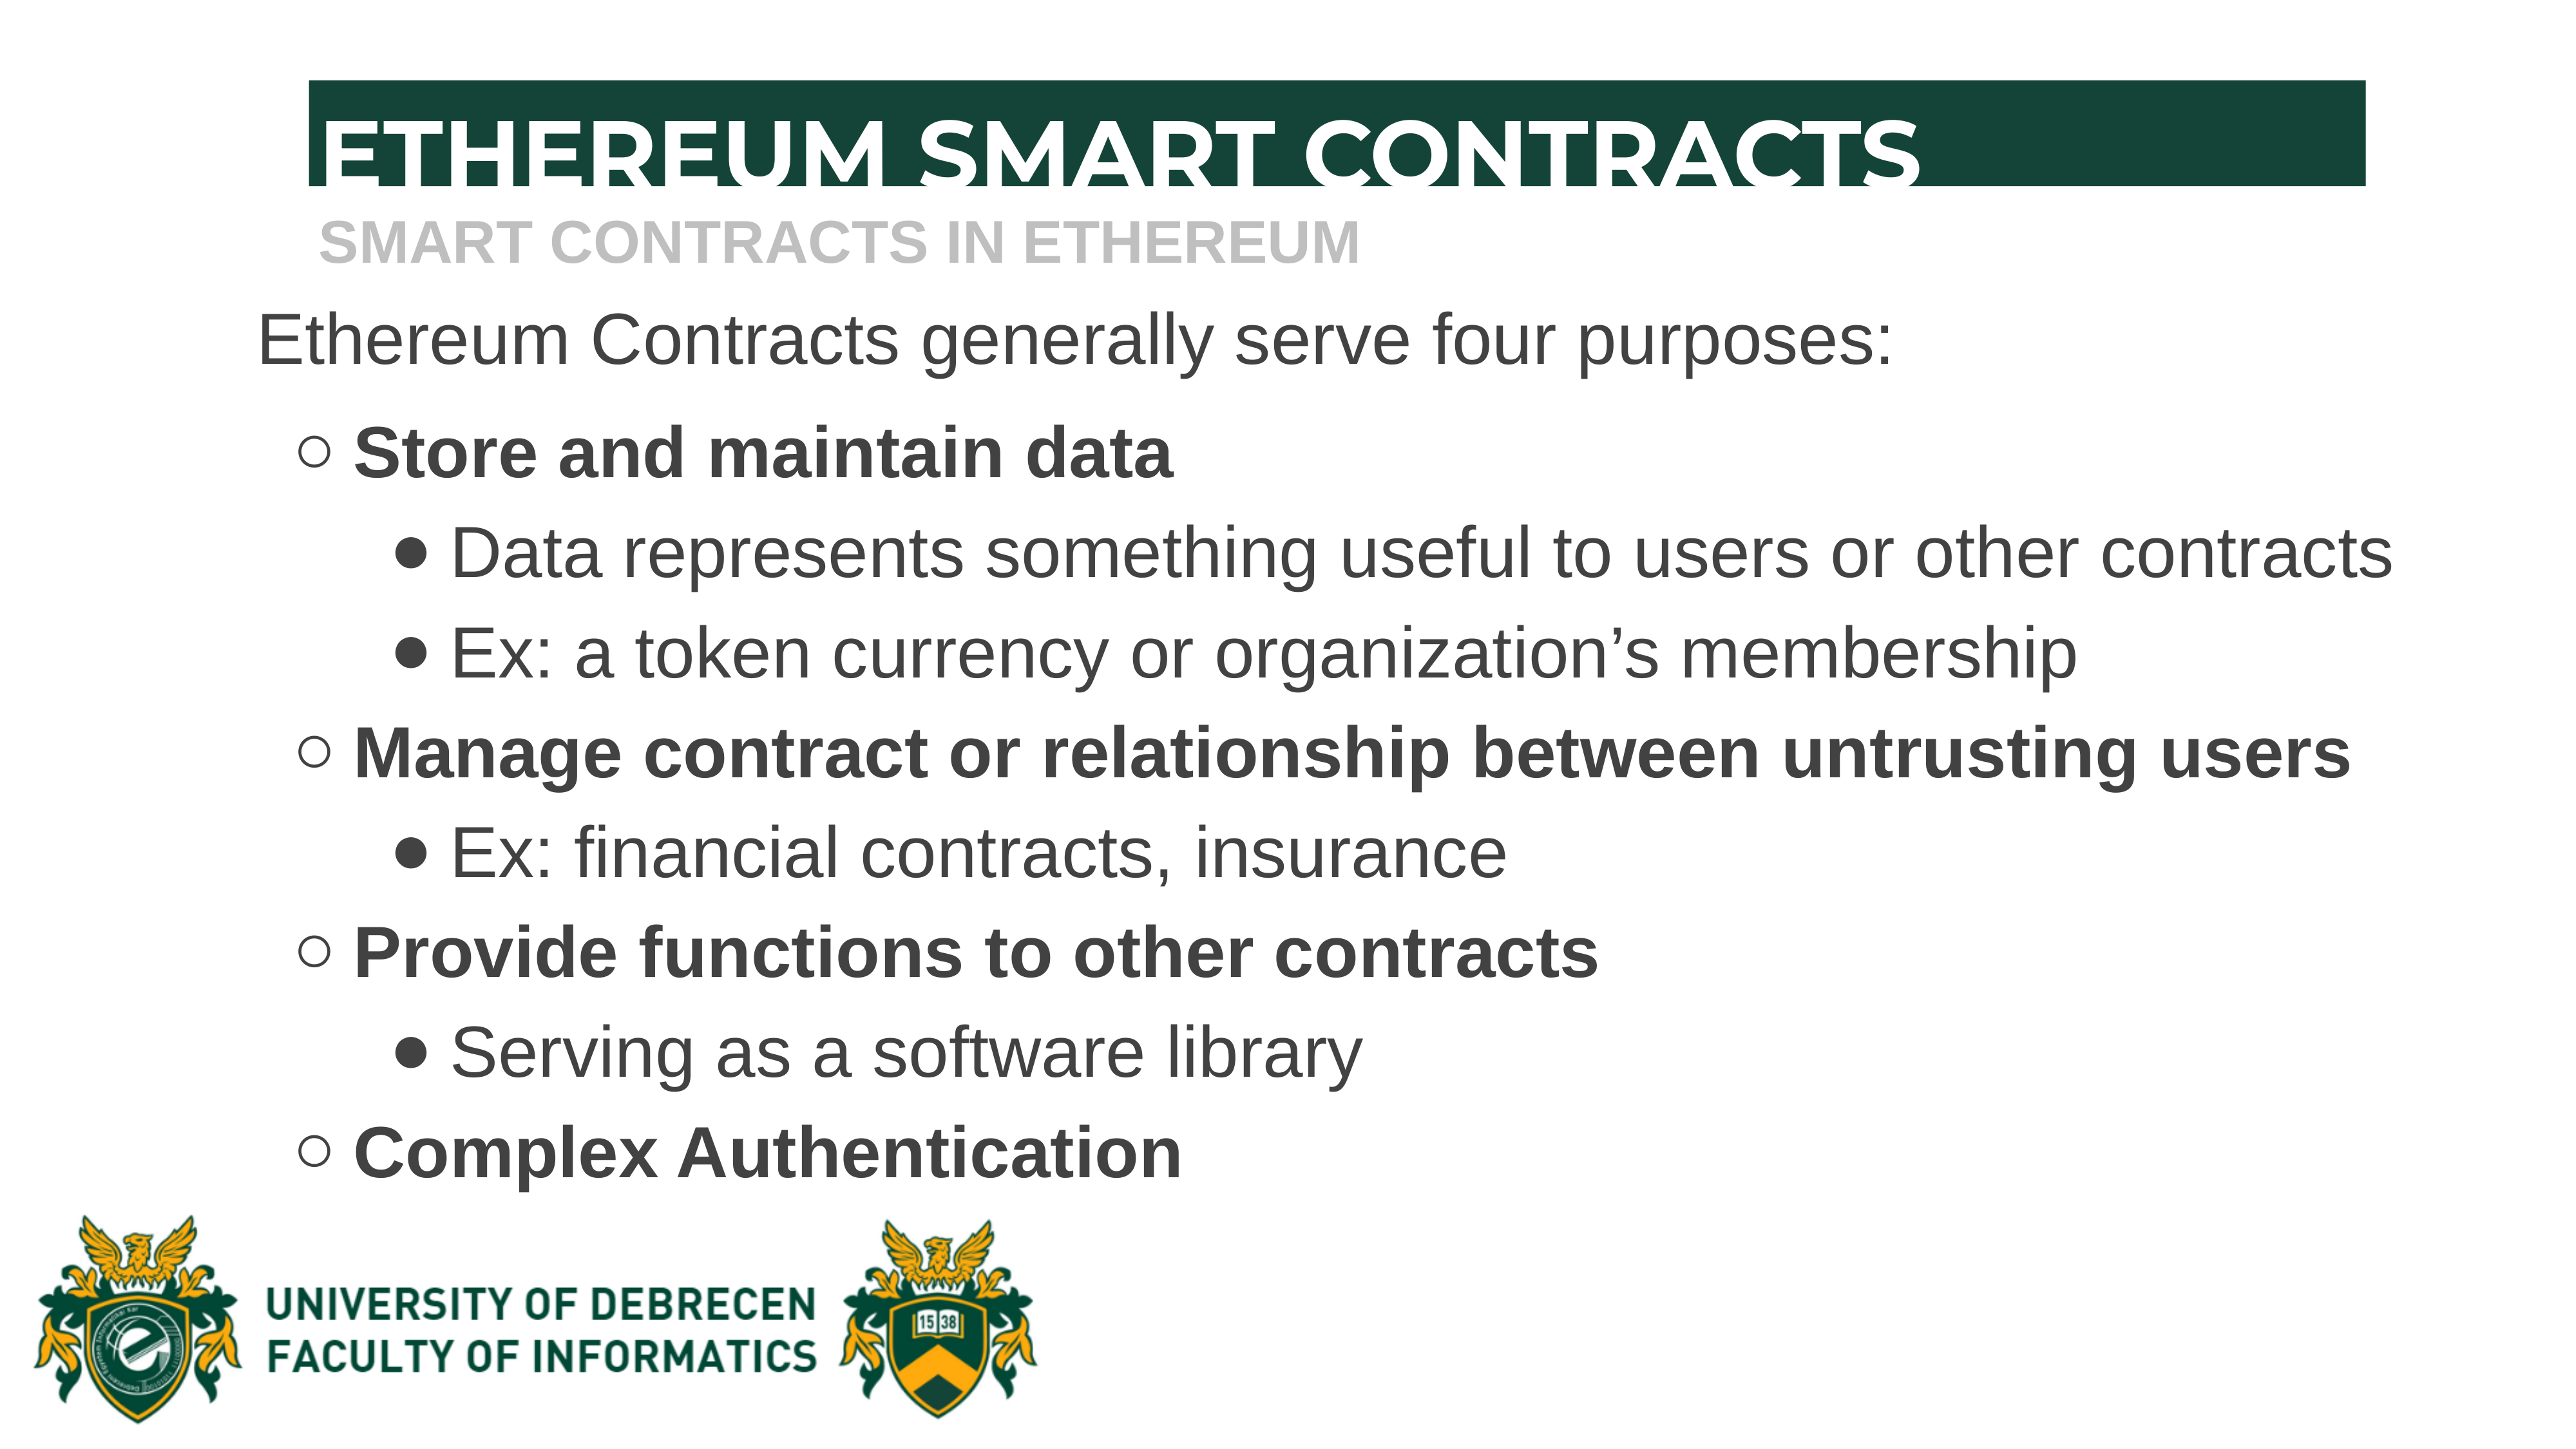

ETHEREUM SMART CONTRACTS
SMART CONTRACTS IN ETHEREUM
Ethereum Contracts generally serve four purposes:
Store and maintain data
Data represents something useful to users or other contracts
Ex: a token currency or organization’s membership
Manage contract or relationship between untrusting users
Ex: financial contracts, insurance
Provide functions to other contracts
Serving as a software library
Complex Authentication